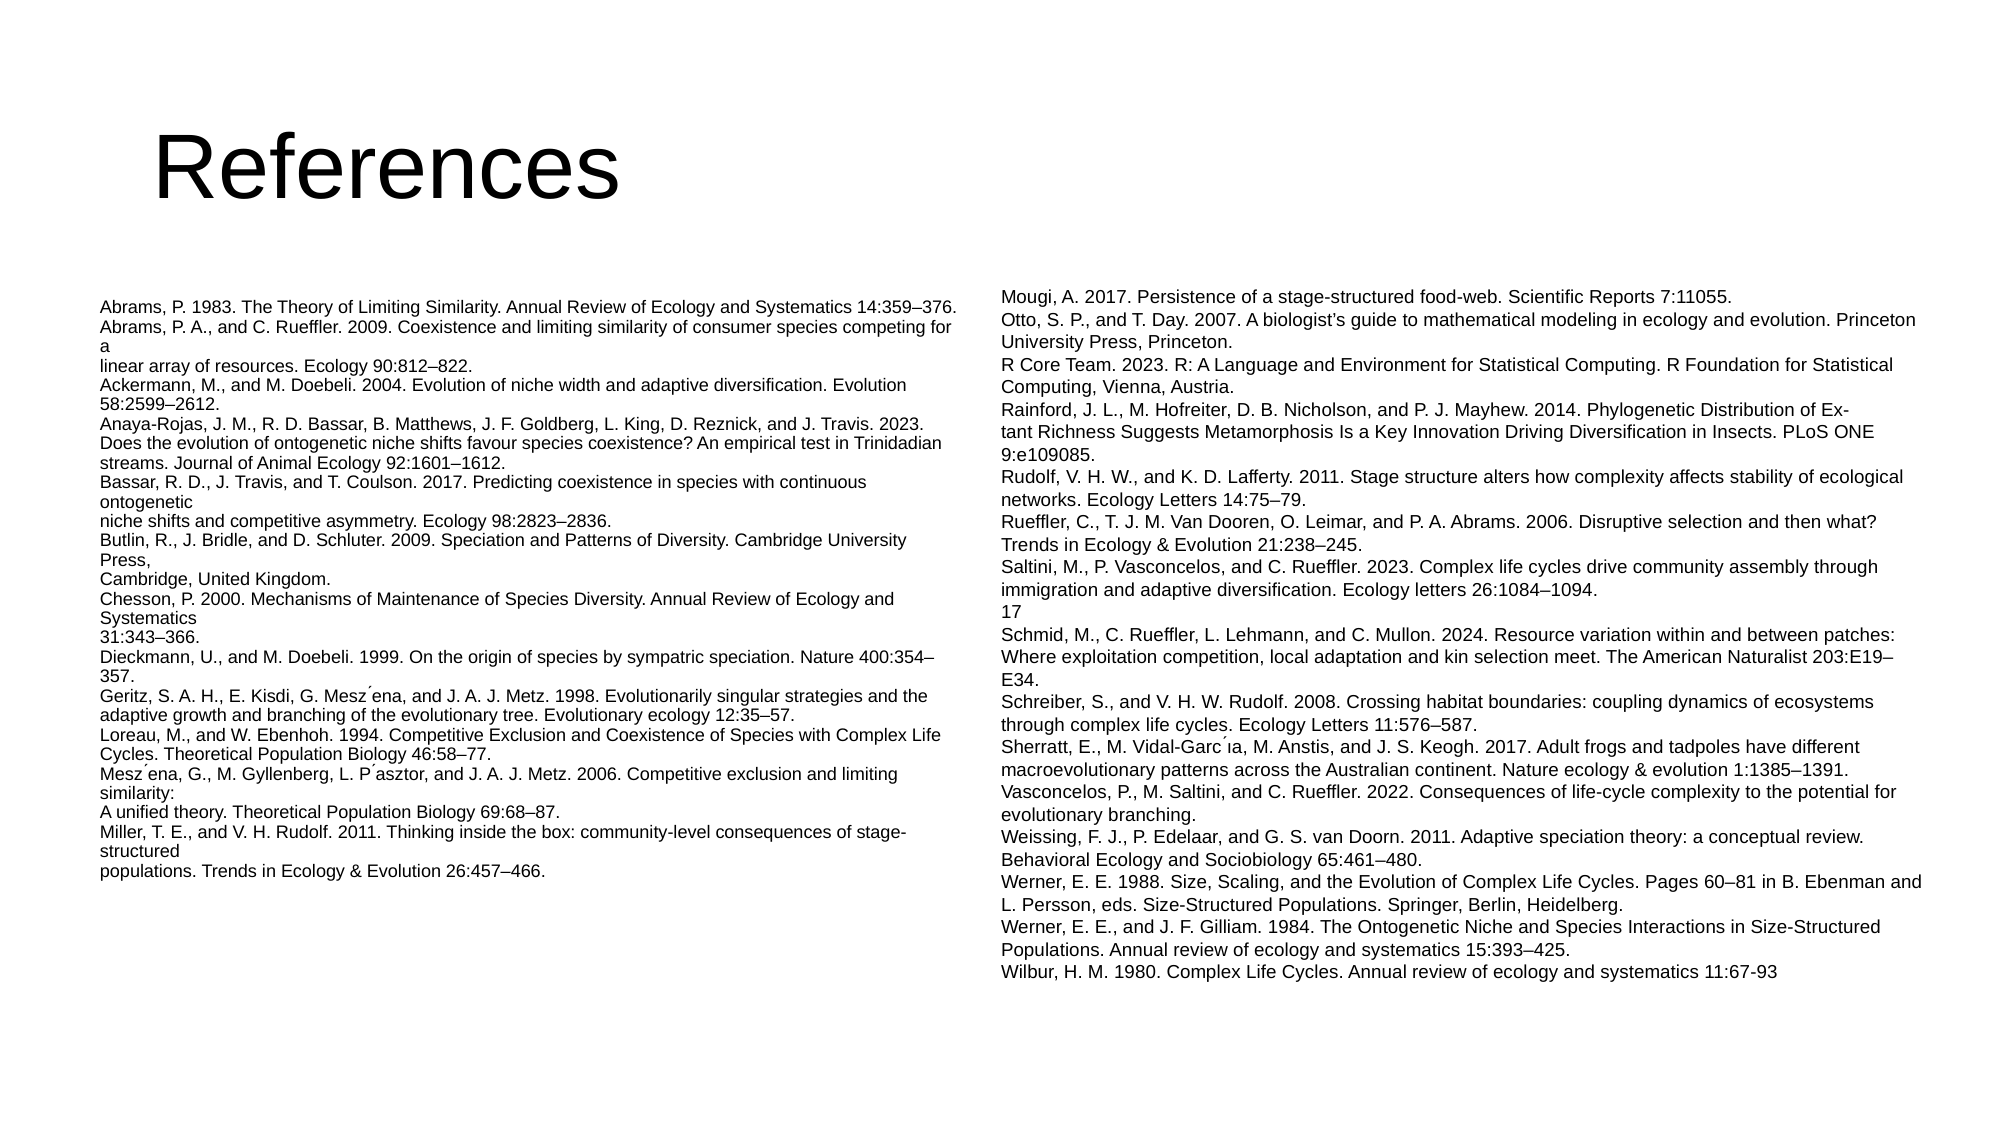

# References
Mougi, A. 2017. Persistence of a stage-structured food-web. Scientific Reports 7:11055.
Otto, S. P., and T. Day. 2007. A biologist’s guide to mathematical modeling in ecology and evolution. Princeton
University Press, Princeton.
R Core Team. 2023. R: A Language and Environment for Statistical Computing. R Foundation for Statistical
Computing, Vienna, Austria.
Rainford, J. L., M. Hofreiter, D. B. Nicholson, and P. J. Mayhew. 2014. Phylogenetic Distribution of Ex-
tant Richness Suggests Metamorphosis Is a Key Innovation Driving Diversification in Insects. PLoS ONE
9:e109085.
Rudolf, V. H. W., and K. D. Lafferty. 2011. Stage structure alters how complexity affects stability of ecological
networks. Ecology Letters 14:75–79.
Rueffler, C., T. J. M. Van Dooren, O. Leimar, and P. A. Abrams. 2006. Disruptive selection and then what?
Trends in Ecology & Evolution 21:238–245.
Saltini, M., P. Vasconcelos, and C. Rueffler. 2023. Complex life cycles drive community assembly through
immigration and adaptive diversification. Ecology letters 26:1084–1094.
17
Schmid, M., C. Rueffler, L. Lehmann, and C. Mullon. 2024. Resource variation within and between patches:
Where exploitation competition, local adaptation and kin selection meet. The American Naturalist 203:E19–
E34.
Schreiber, S., and V. H. W. Rudolf. 2008. Crossing habitat boundaries: coupling dynamics of ecosystems
through complex life cycles. Ecology Letters 11:576–587.
Sherratt, E., M. Vidal-Garc ́ıa, M. Anstis, and J. S. Keogh. 2017. Adult frogs and tadpoles have different
macroevolutionary patterns across the Australian continent. Nature ecology & evolution 1:1385–1391.
Vasconcelos, P., M. Saltini, and C. Rueffler. 2022. Consequences of life-cycle complexity to the potential for
evolutionary branching.
Weissing, F. J., P. Edelaar, and G. S. van Doorn. 2011. Adaptive speciation theory: a conceptual review.
Behavioral Ecology and Sociobiology 65:461–480.
Werner, E. E. 1988. Size, Scaling, and the Evolution of Complex Life Cycles. Pages 60–81 in B. Ebenman and
L. Persson, eds. Size-Structured Populations. Springer, Berlin, Heidelberg.
Werner, E. E., and J. F. Gilliam. 1984. The Ontogenetic Niche and Species Interactions in Size-Structured
Populations. Annual review of ecology and systematics 15:393–425.
Wilbur, H. M. 1980. Complex Life Cycles. Annual review of ecology and systematics 11:67-93
Abrams, P. 1983. The Theory of Limiting Similarity. Annual Review of Ecology and Systematics 14:359–376.
Abrams, P. A., and C. Rueffler. 2009. Coexistence and limiting similarity of consumer species competing for a
linear array of resources. Ecology 90:812–822.
Ackermann, M., and M. Doebeli. 2004. Evolution of niche width and adaptive diversification. Evolution
58:2599–2612.
Anaya-Rojas, J. M., R. D. Bassar, B. Matthews, J. F. Goldberg, L. King, D. Reznick, and J. Travis. 2023.
Does the evolution of ontogenetic niche shifts favour species coexistence? An empirical test in Trinidadian
streams. Journal of Animal Ecology 92:1601–1612.
Bassar, R. D., J. Travis, and T. Coulson. 2017. Predicting coexistence in species with continuous ontogenetic
niche shifts and competitive asymmetry. Ecology 98:2823–2836.
Butlin, R., J. Bridle, and D. Schluter. 2009. Speciation and Patterns of Diversity. Cambridge University Press,
Cambridge, United Kingdom.
Chesson, P. 2000. Mechanisms of Maintenance of Species Diversity. Annual Review of Ecology and Systematics
31:343–366.
Dieckmann, U., and M. Doebeli. 1999. On the origin of species by sympatric speciation. Nature 400:354–357.
Geritz, S. A. H., E. Kisdi, G. Mesz ́ena, and J. A. J. Metz. 1998. Evolutionarily singular strategies and the
adaptive growth and branching of the evolutionary tree. Evolutionary ecology 12:35–57.
Loreau, M., and W. Ebenhoh. 1994. Competitive Exclusion and Coexistence of Species with Complex Life
Cycles. Theoretical Population Biology 46:58–77.
Mesz ́ena, G., M. Gyllenberg, L. P ́asztor, and J. A. J. Metz. 2006. Competitive exclusion and limiting similarity:
A unified theory. Theoretical Population Biology 69:68–87.
Miller, T. E., and V. H. Rudolf. 2011. Thinking inside the box: community-level consequences of stage-structured
populations. Trends in Ecology & Evolution 26:457–466.